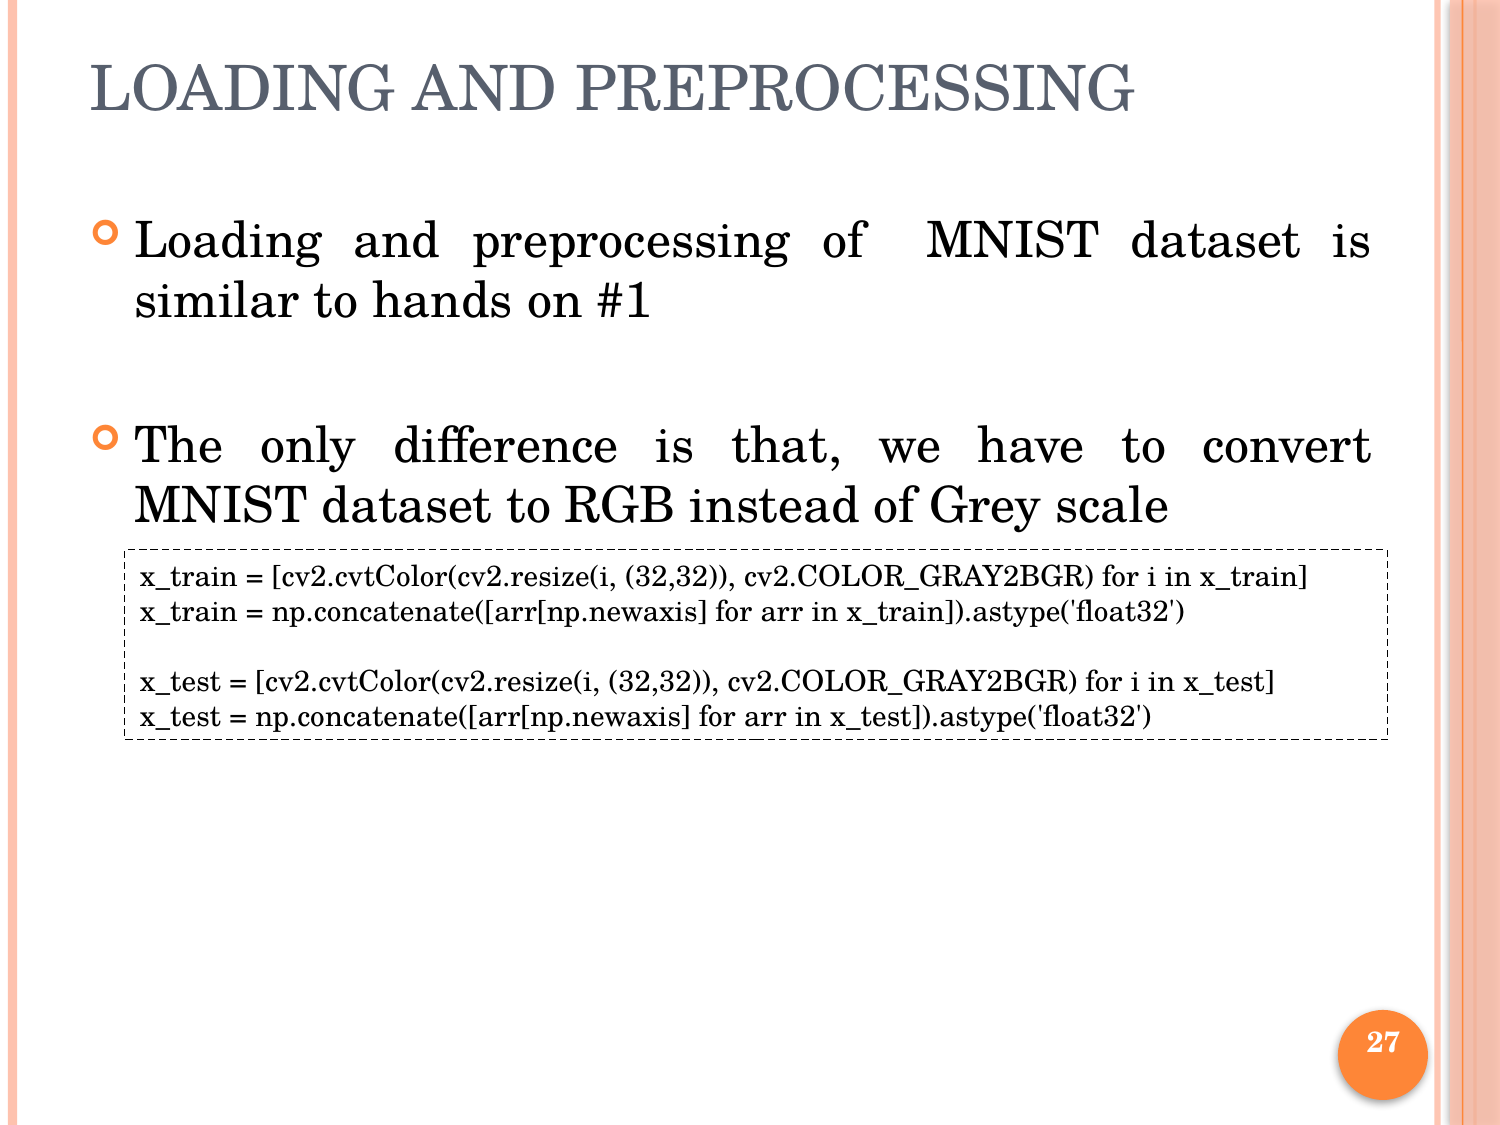

# Loading and Preprocessing
Loading and preprocessing of  MNIST dataset is similar to hands on #1

The only difference is that, we have to convert MNIST dataset to RGB instead of Grey scale
x_train = [cv2.cvtColor(cv2.resize(i, (32,32)), cv2.COLOR_GRAY2BGR) for i in x_train]
x_train = np.concatenate([arr[np.newaxis] for arr in x_train]).astype('float32')

x_test = [cv2.cvtColor(cv2.resize(i, (32,32)), cv2.COLOR_GRAY2BGR) for i in x_test]
x_test = np.concatenate([arr[np.newaxis] for arr in x_test]).astype('float32')
27